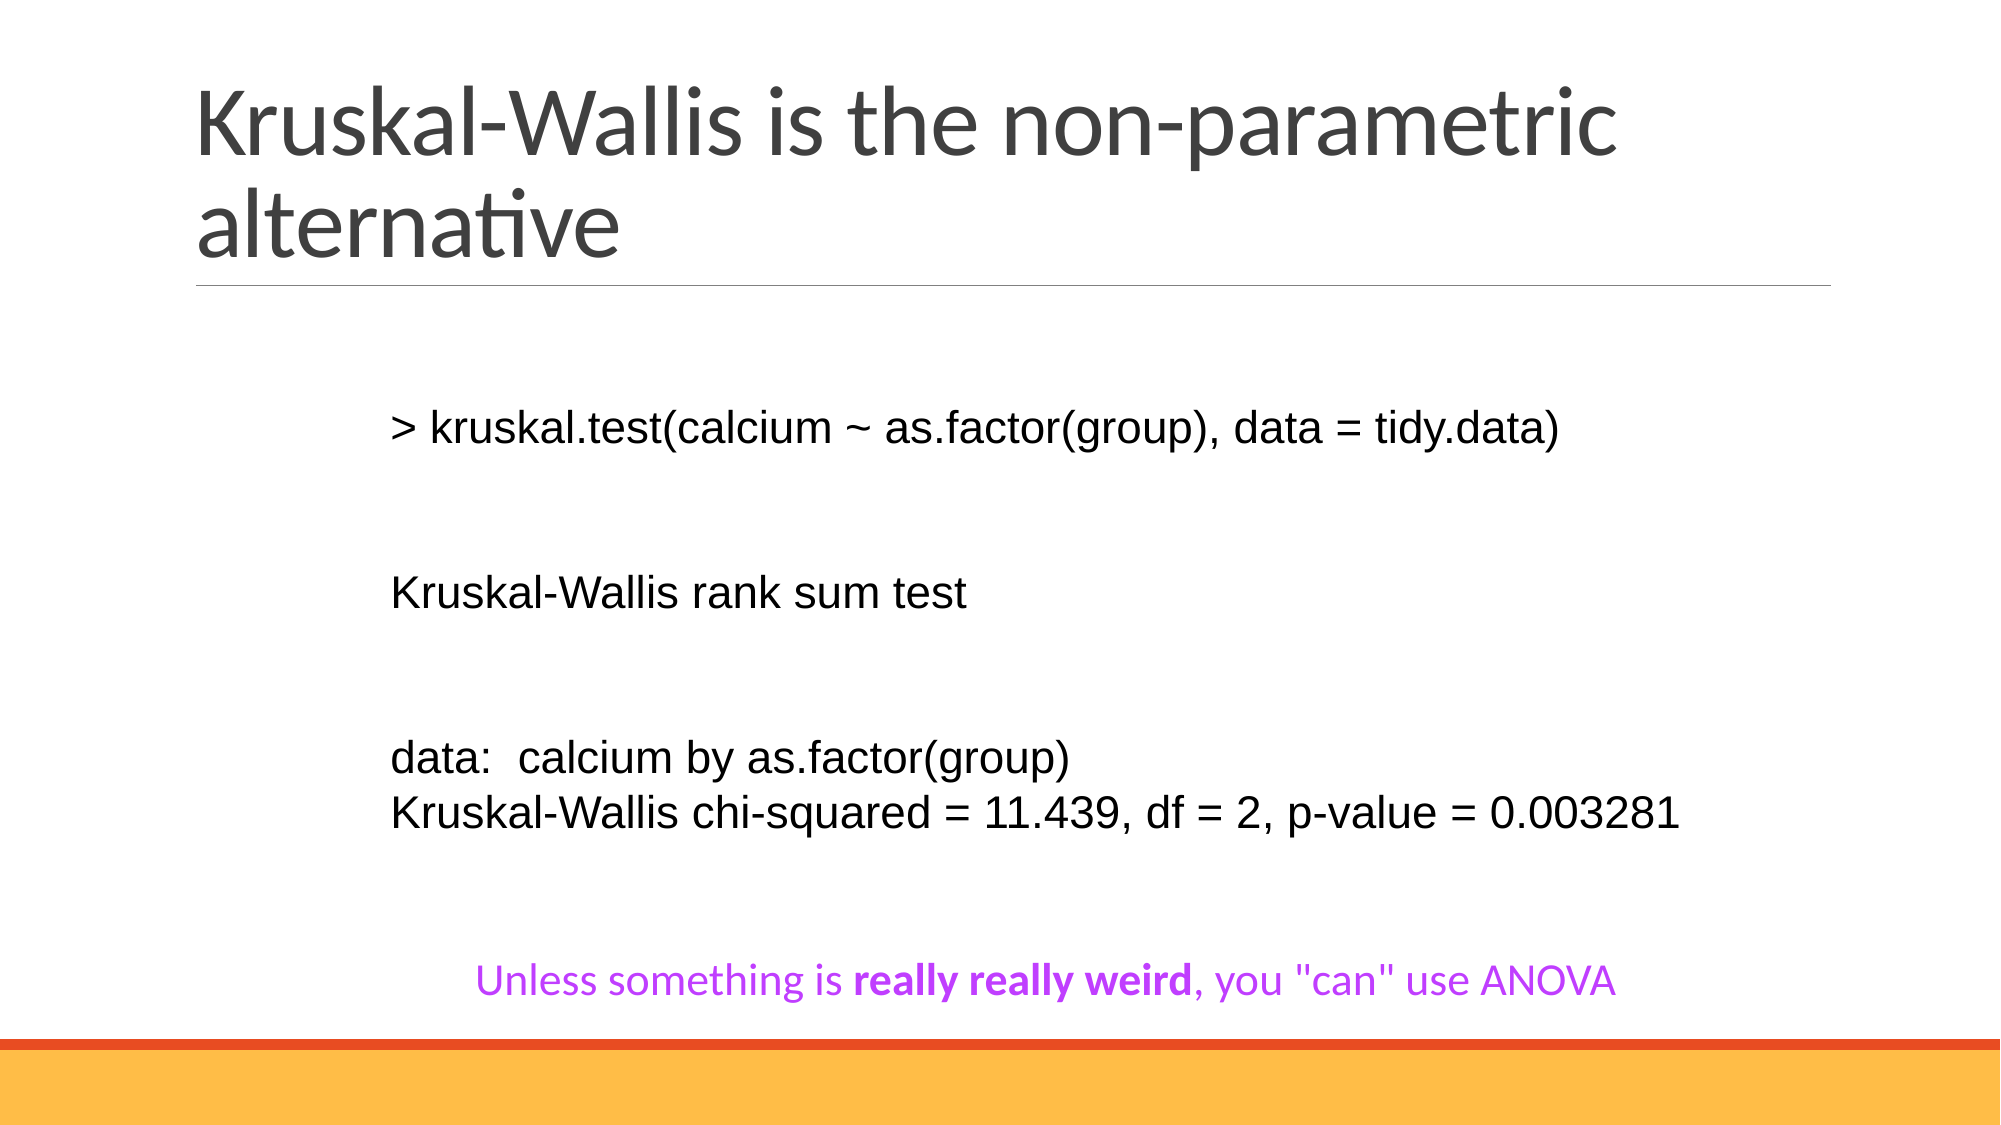

# Kruskal-Wallis is the non-parametric alternative
> kruskal.test(calcium ~ as.factor(group), data = tidy.data)

Kruskal-Wallis rank sum test

data:  calcium by as.factor(group)
Kruskal-Wallis chi-squared = 11.439, df = 2, p-value = 0.003281
Unless something is really really weird, you "can" use ANOVA